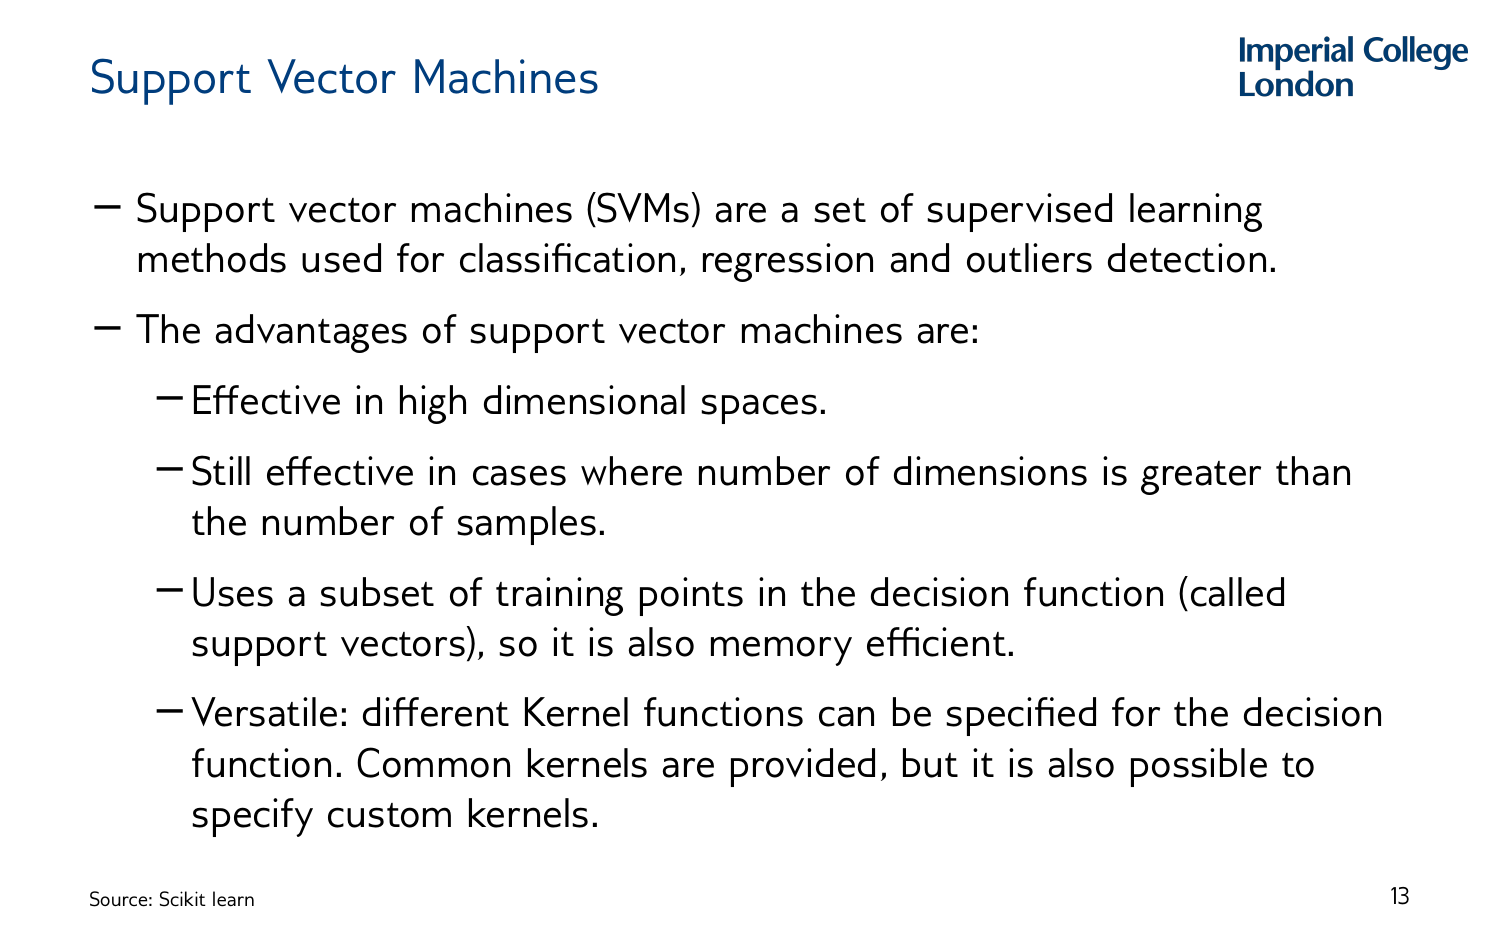

# Support Vector Machines
Support vector machines (SVMs) are a set of supervised learning methods used for classification, regression and outliers detection.
The advantages of support vector machines are:
Effective in high dimensional spaces.
Still effective in cases where number of dimensions is greater than the number of samples.
Uses a subset of training points in the decision function (called support vectors), so it is also memory efficient.
Versatile: different Kernel functions can be specified for the decision function. Common kernels are provided, but it is also possible to specify custom kernels.

13
Source: Scikit learn